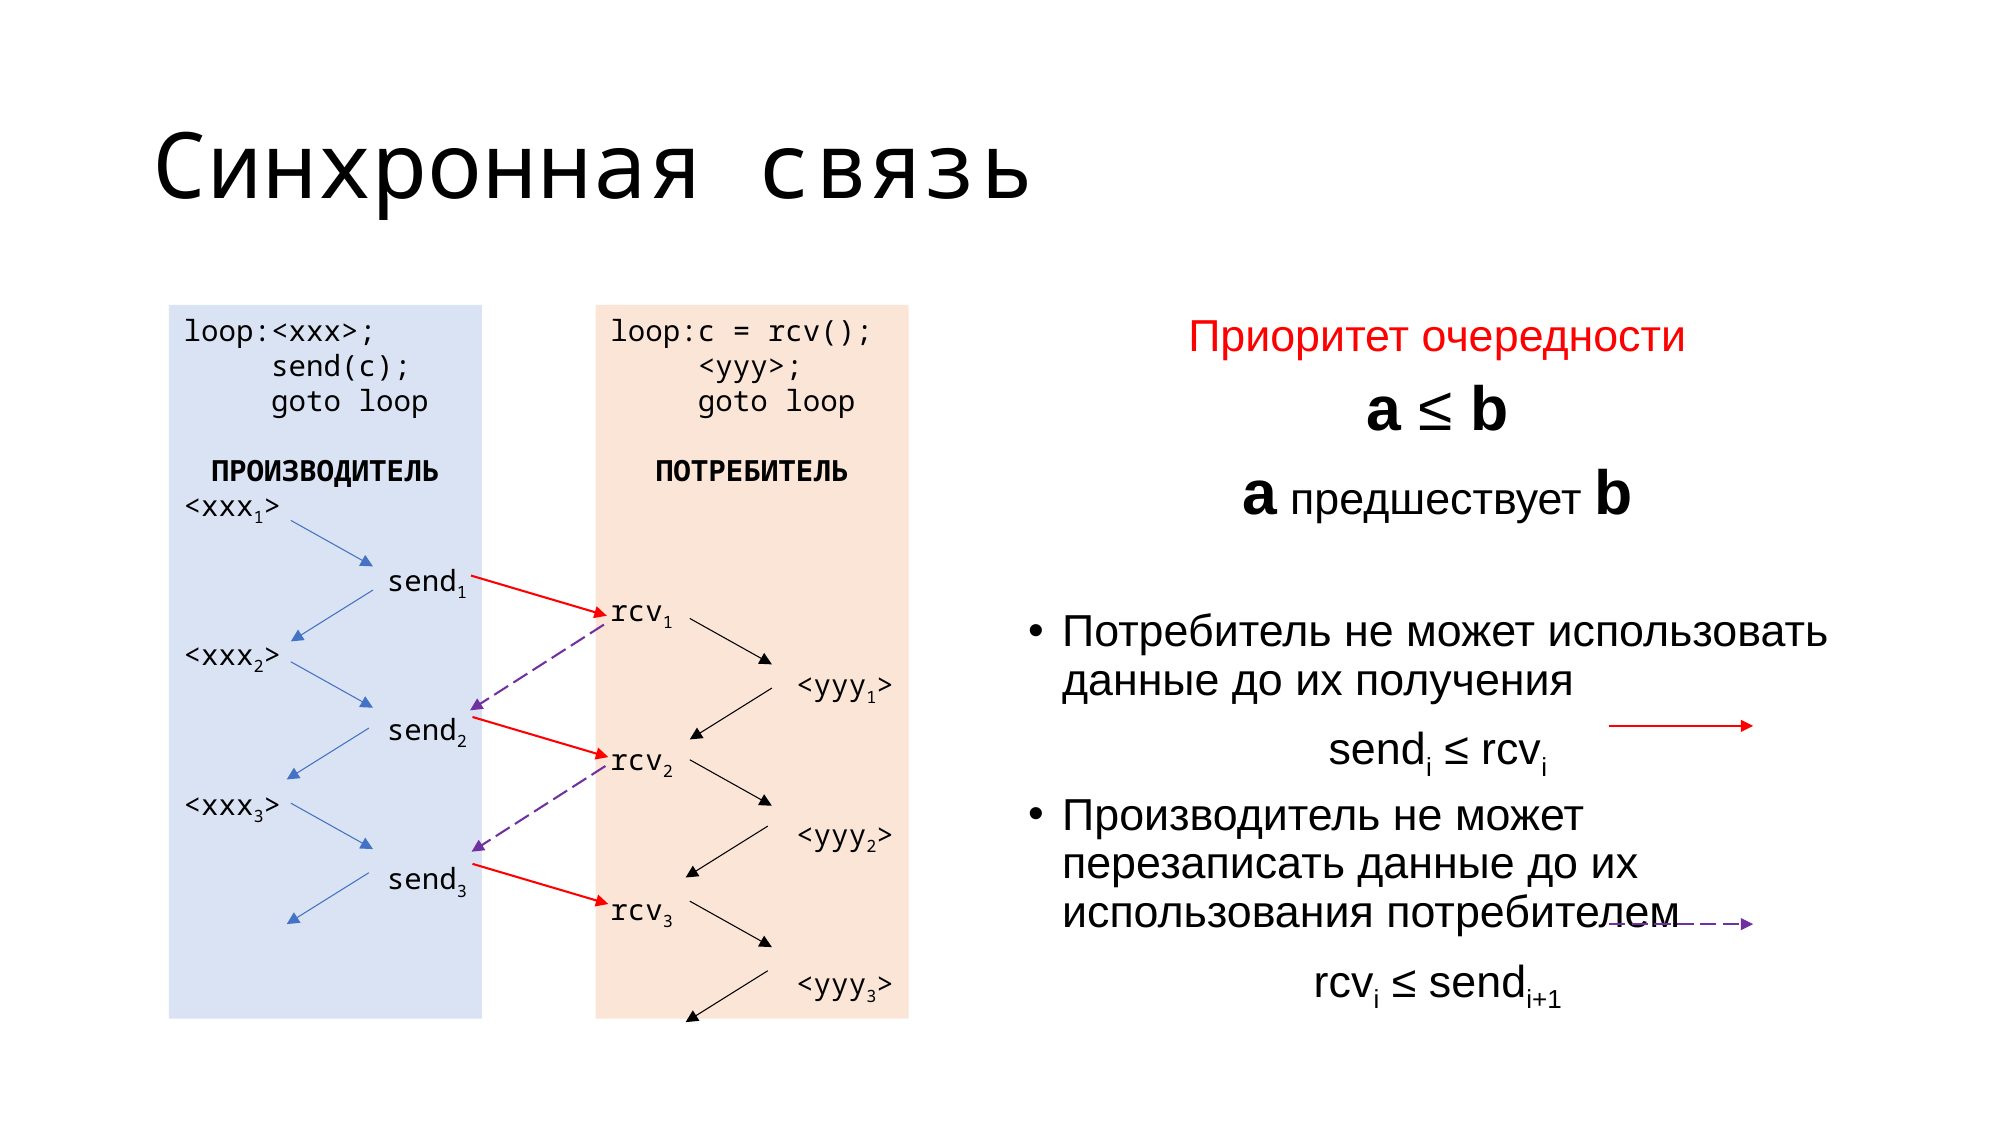

# Синхронная связь
loop:<xxx>;
     send(c);
     goto loop

ПРОИЗВОДИТЕЛЬ
<xxx1>

send1

<xxx2>

send2

<xxx3>

send3

loop:c = rcv();
     <yyy>;
     goto loop

ПОТРЕБИТЕЛЬ

rcv1

<yyy1>

rcv2

<yyy2>

rcv3

<yyy3>
Приоритет очередности
a ≤ b
a предшествует b

Потребитель не может использовать данные до их получения
sendi ≤ rcvi
Производитель не может перезаписать данные до их использования потребителем
rcvi ≤ sendi+1